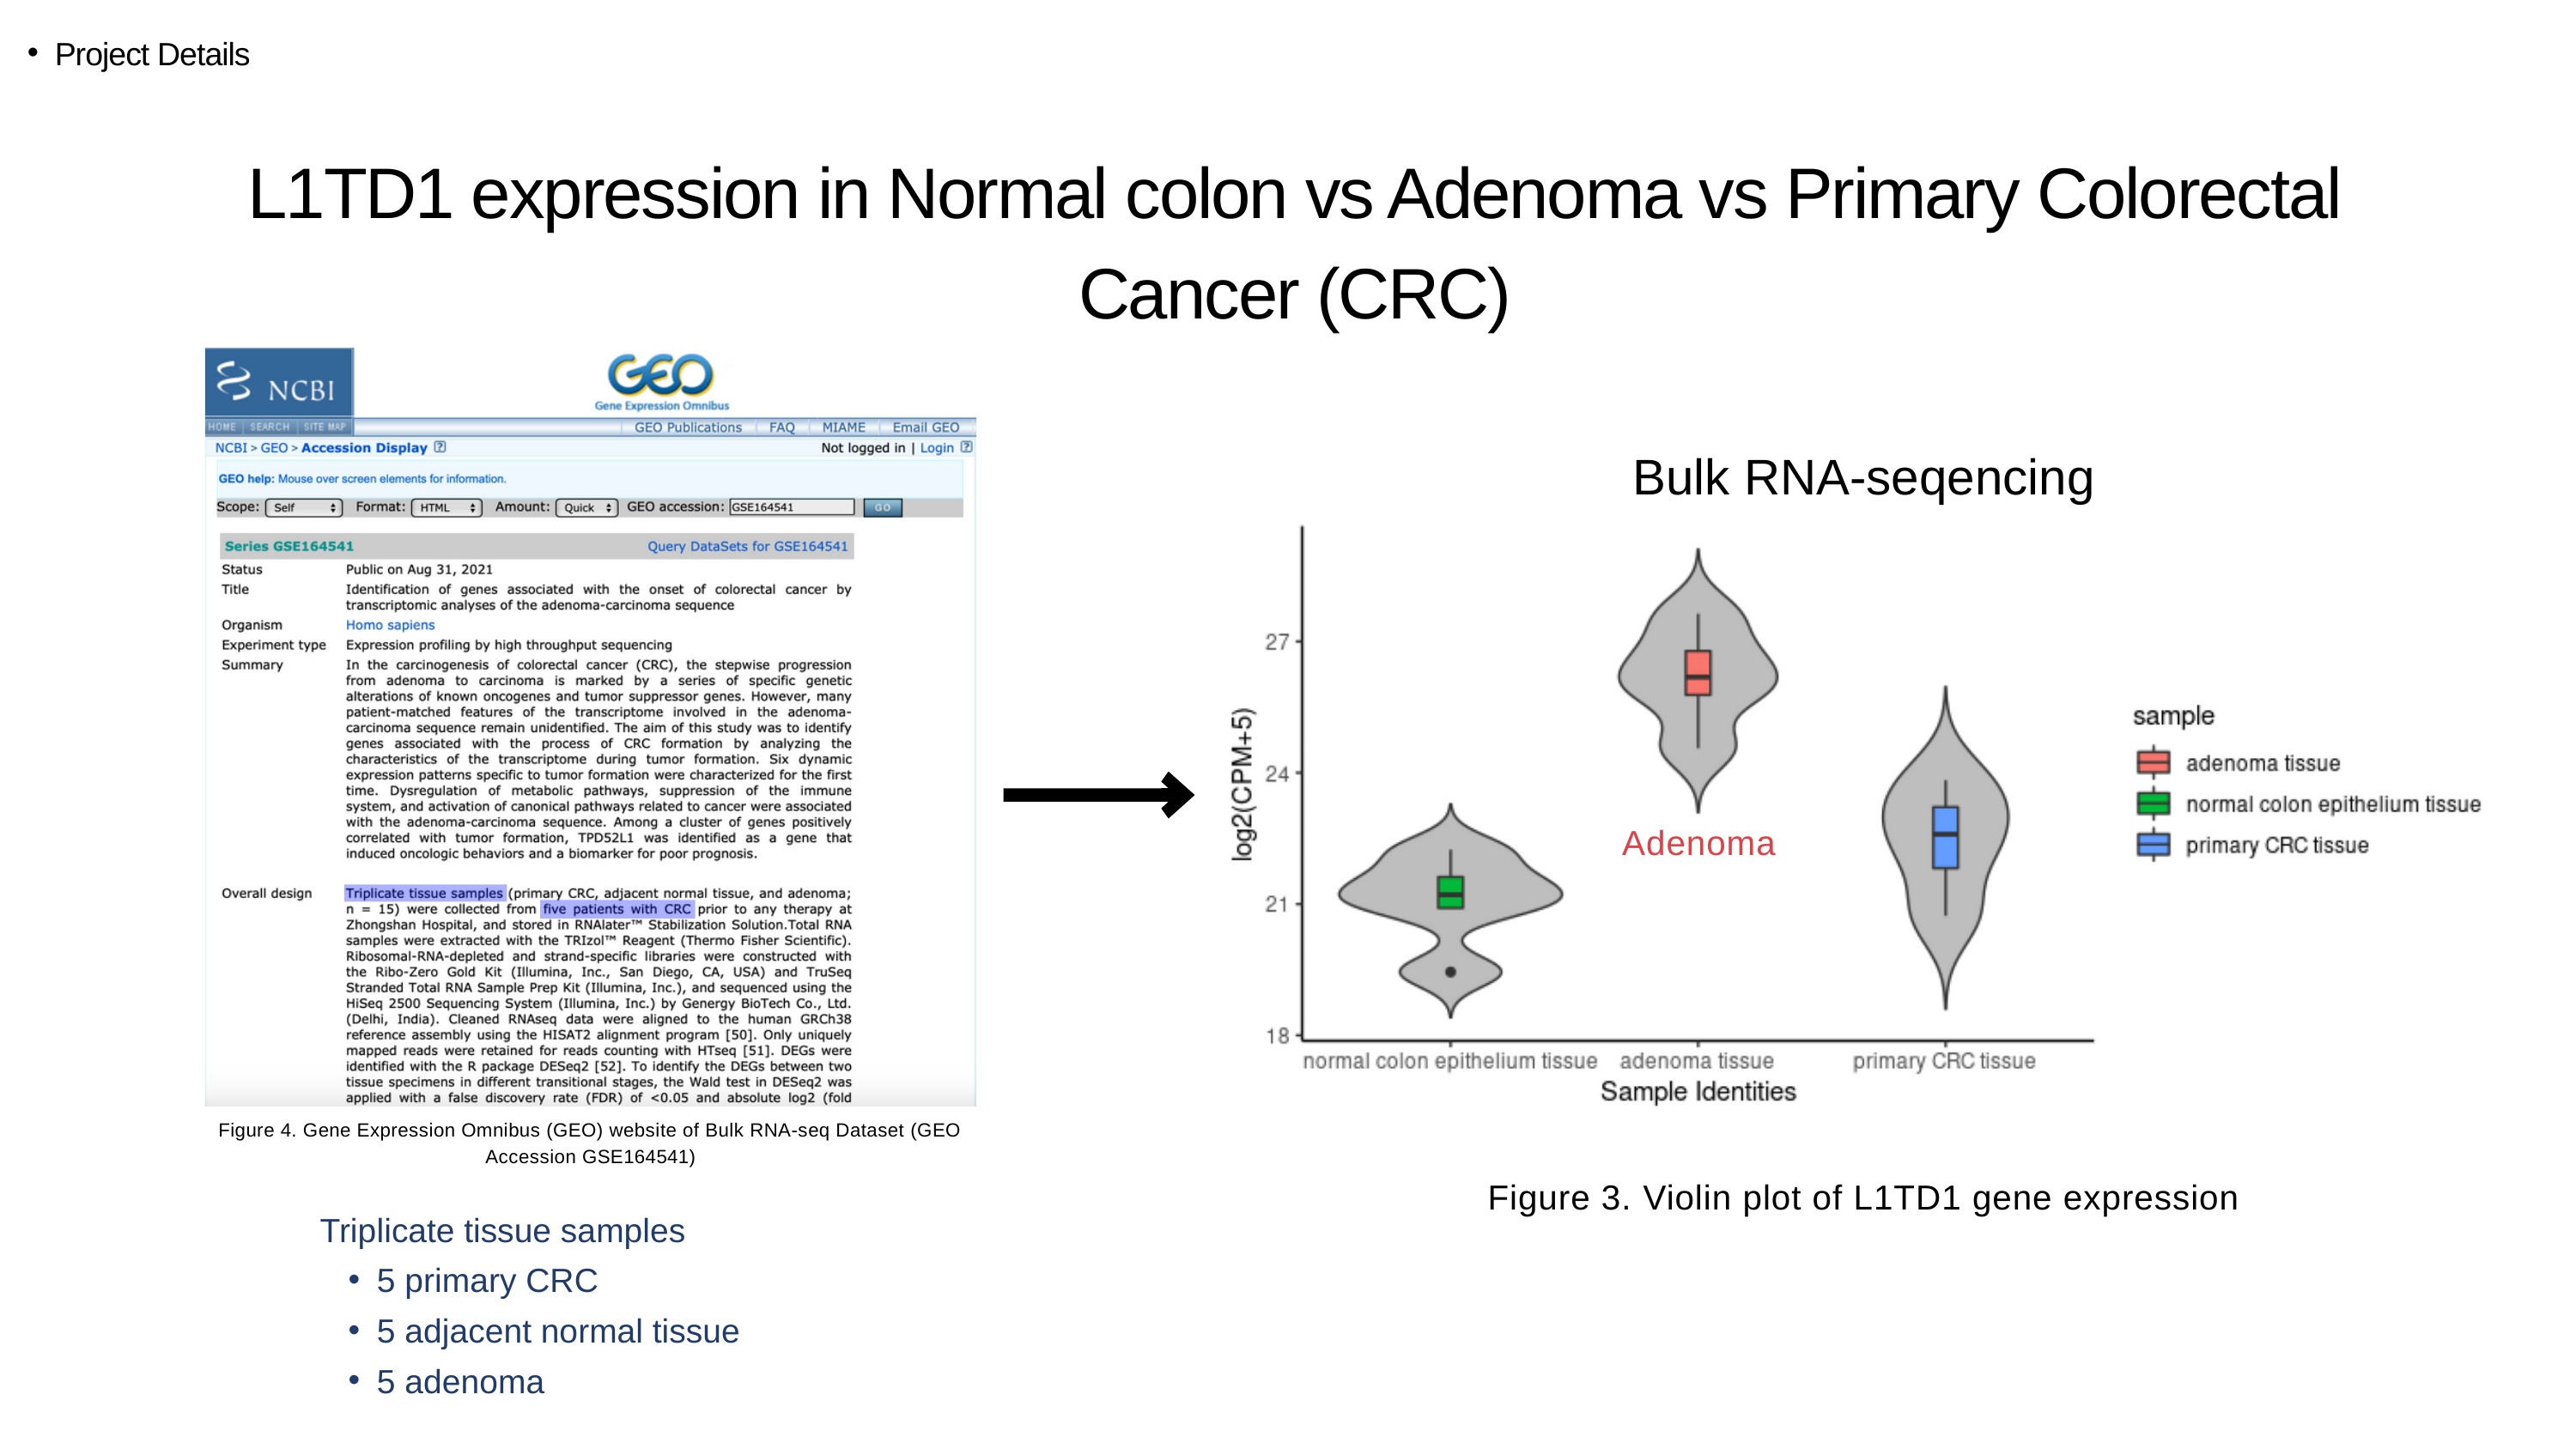

Project Details
L1TD1 expression in Normal colon vs Adenoma vs Primary Colorectal Cancer (CRC)

Figure 4. Gene Expression Omnibus (GEO) website of Bulk RNA-seq Dataset (GEO Accession GSE164541)
Bulk RNA-seqencing

Adenoma
Figure 3. Violin plot of L1TD1 gene expression
Triplicate tissue samples
5 primary CRC
5 adjacent normal tissue
5 adenoma